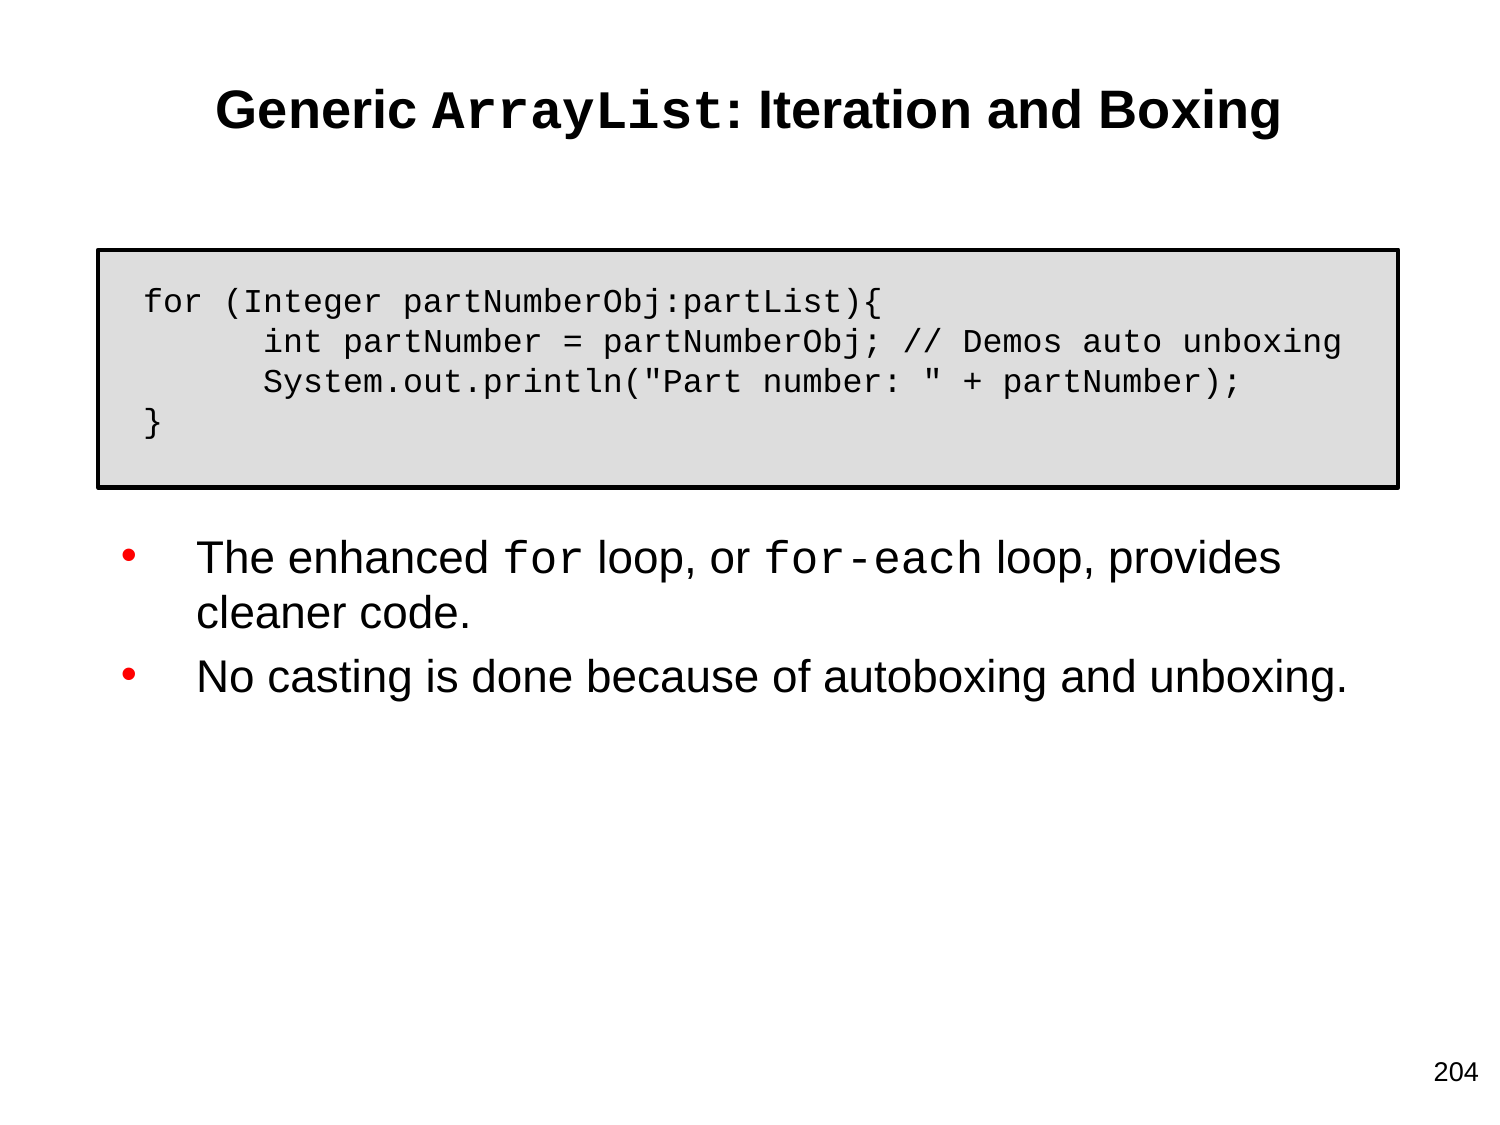

# Generic ArrayList: Iteration and Boxing

for (Integer partNumberObj:partList){
      int partNumber = partNumberObj; // Demos auto unboxing
      System.out.println("Part number: " + partNumber);
}

The enhanced for loop, or for-each loop, provides cleaner code.
No casting is done because of autoboxing and unboxing.
204